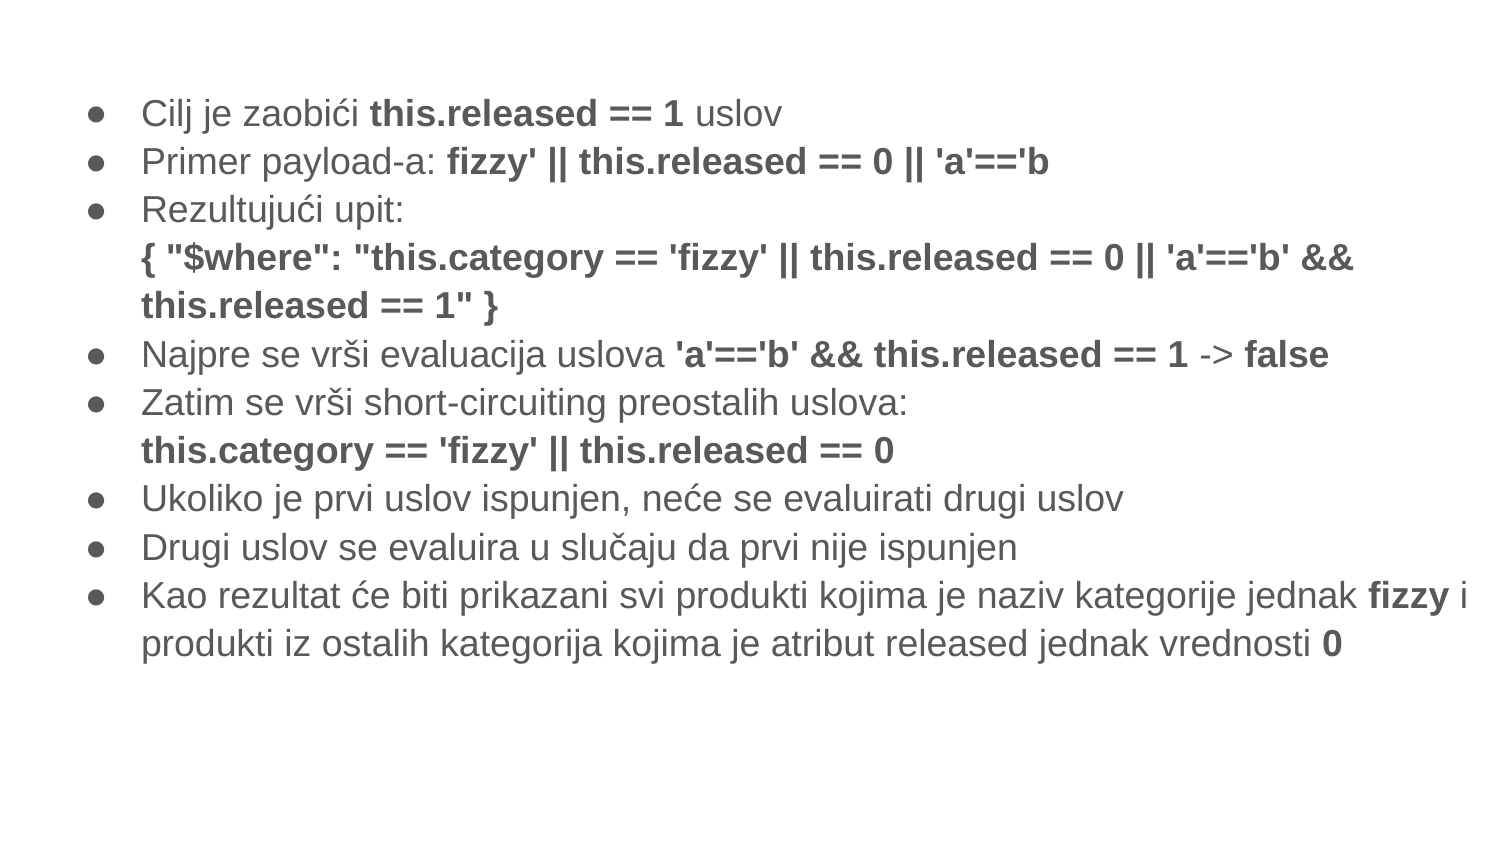

Cilj je zaobići this.released == 1 uslov
Primer payload-a: fizzy' || this.released == 0 || 'a'=='b
Rezultujući upit:
{ "$where": "this.category == 'fizzy' || this.released == 0 || 'a'=='b' && this.released == 1" }
Najpre se vrši evaluacija uslova 'a'=='b' && this.released == 1 -> false
Zatim se vrši short-circuiting preostalih uslova:
this.category == 'fizzy' || this.released == 0
Ukoliko je prvi uslov ispunjen, neće se evaluirati drugi uslov
Drugi uslov se evaluira u slučaju da prvi nije ispunjen
Kao rezultat će biti prikazani svi produkti kojima je naziv kategorije jednak fizzy i produkti iz ostalih kategorija kojima je atribut released jednak vrednosti 0